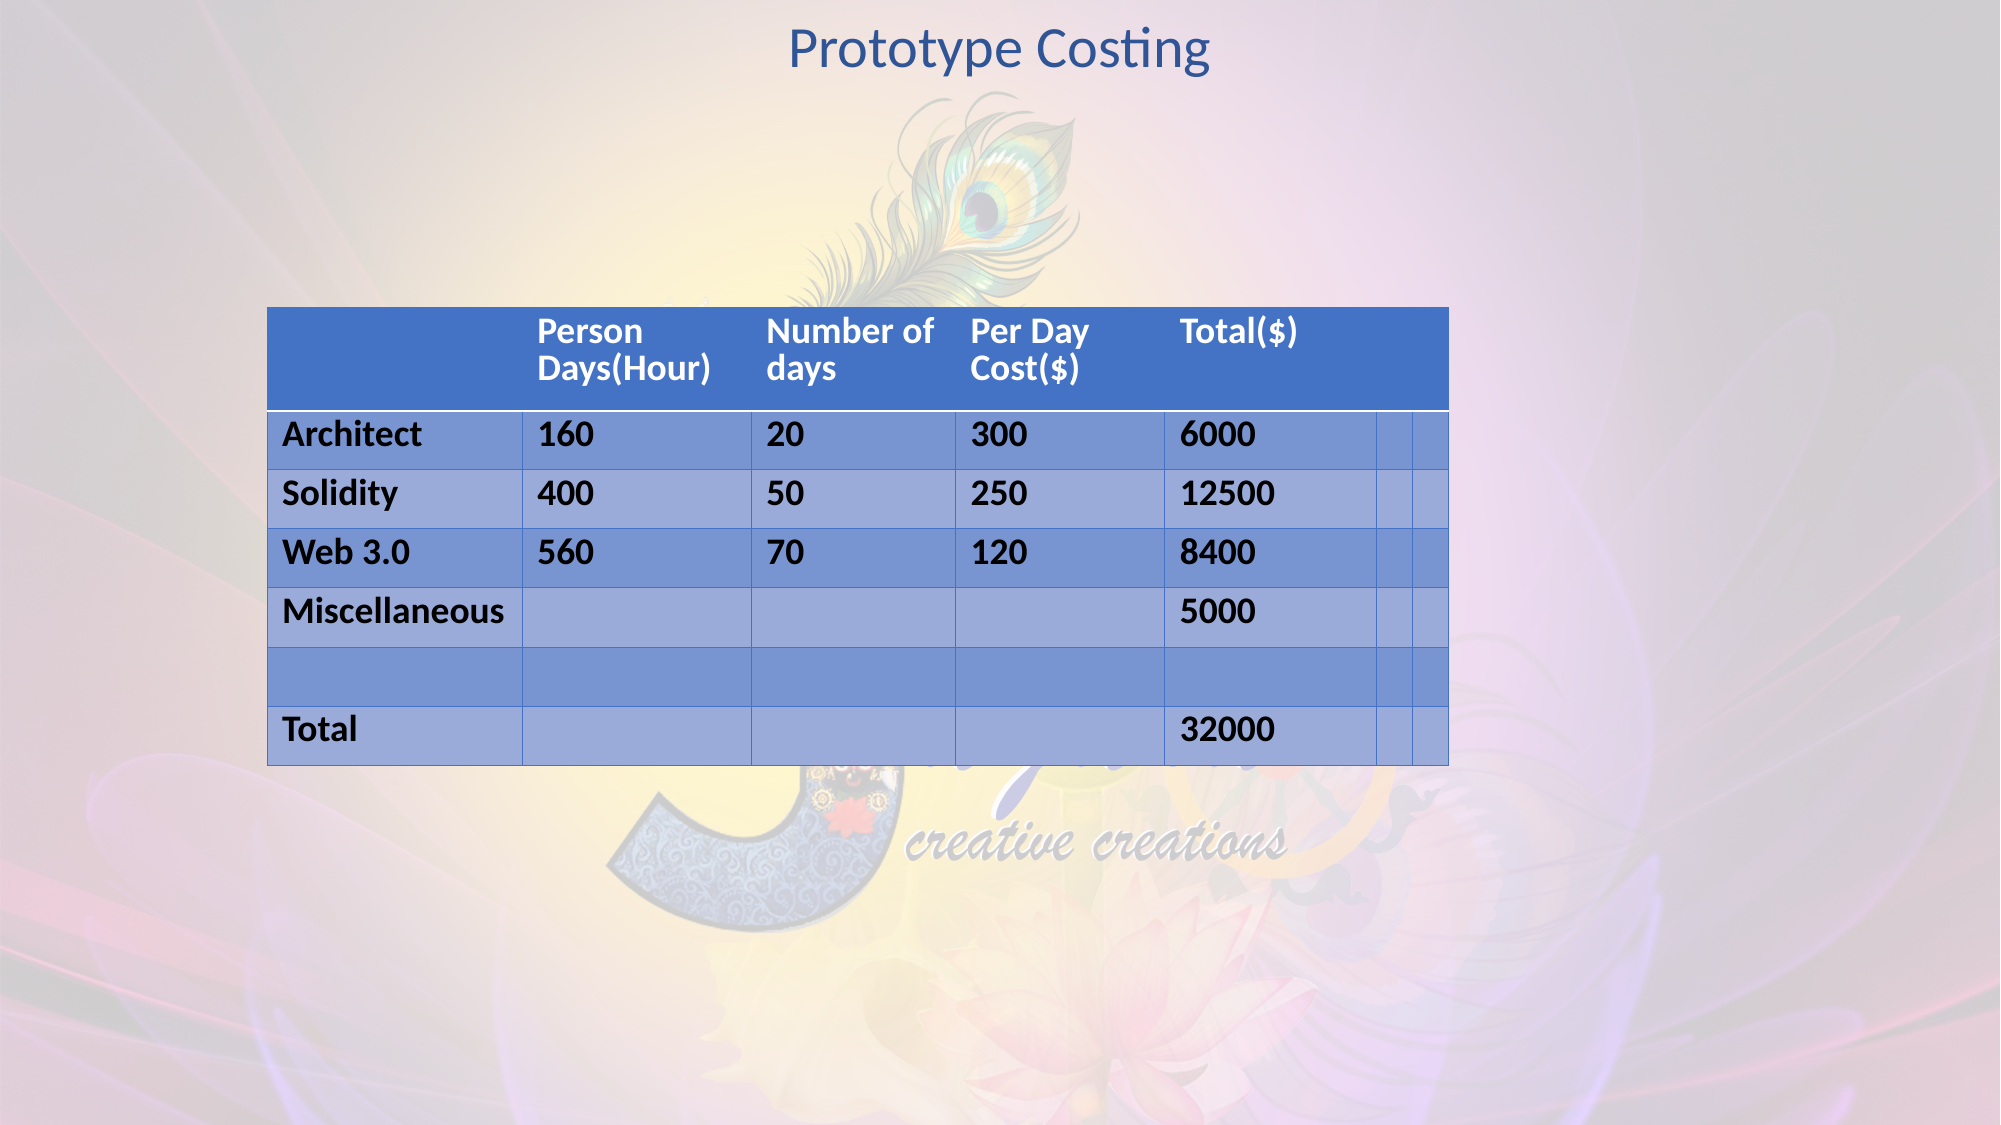

Prototype Costing

|  | Person Days(Hour) | Number of days | Per Day Cost($) | Total($) |  |  |
| --- | --- | --- | --- | --- | --- | --- |
| Architect | 160 | 20 | 300 | 6000 |  |  |
| Solidity | 400 | 50 | 250 | 12500 |  |  |
| Web 3.0 | 560 | 70 | 120 | 8400 |  |  |
| Miscellaneous |  |  |  | 5000 |  |  |
|  |  |  |  |  |  |  |
| Total |  |  |  | 32000 |  |  |